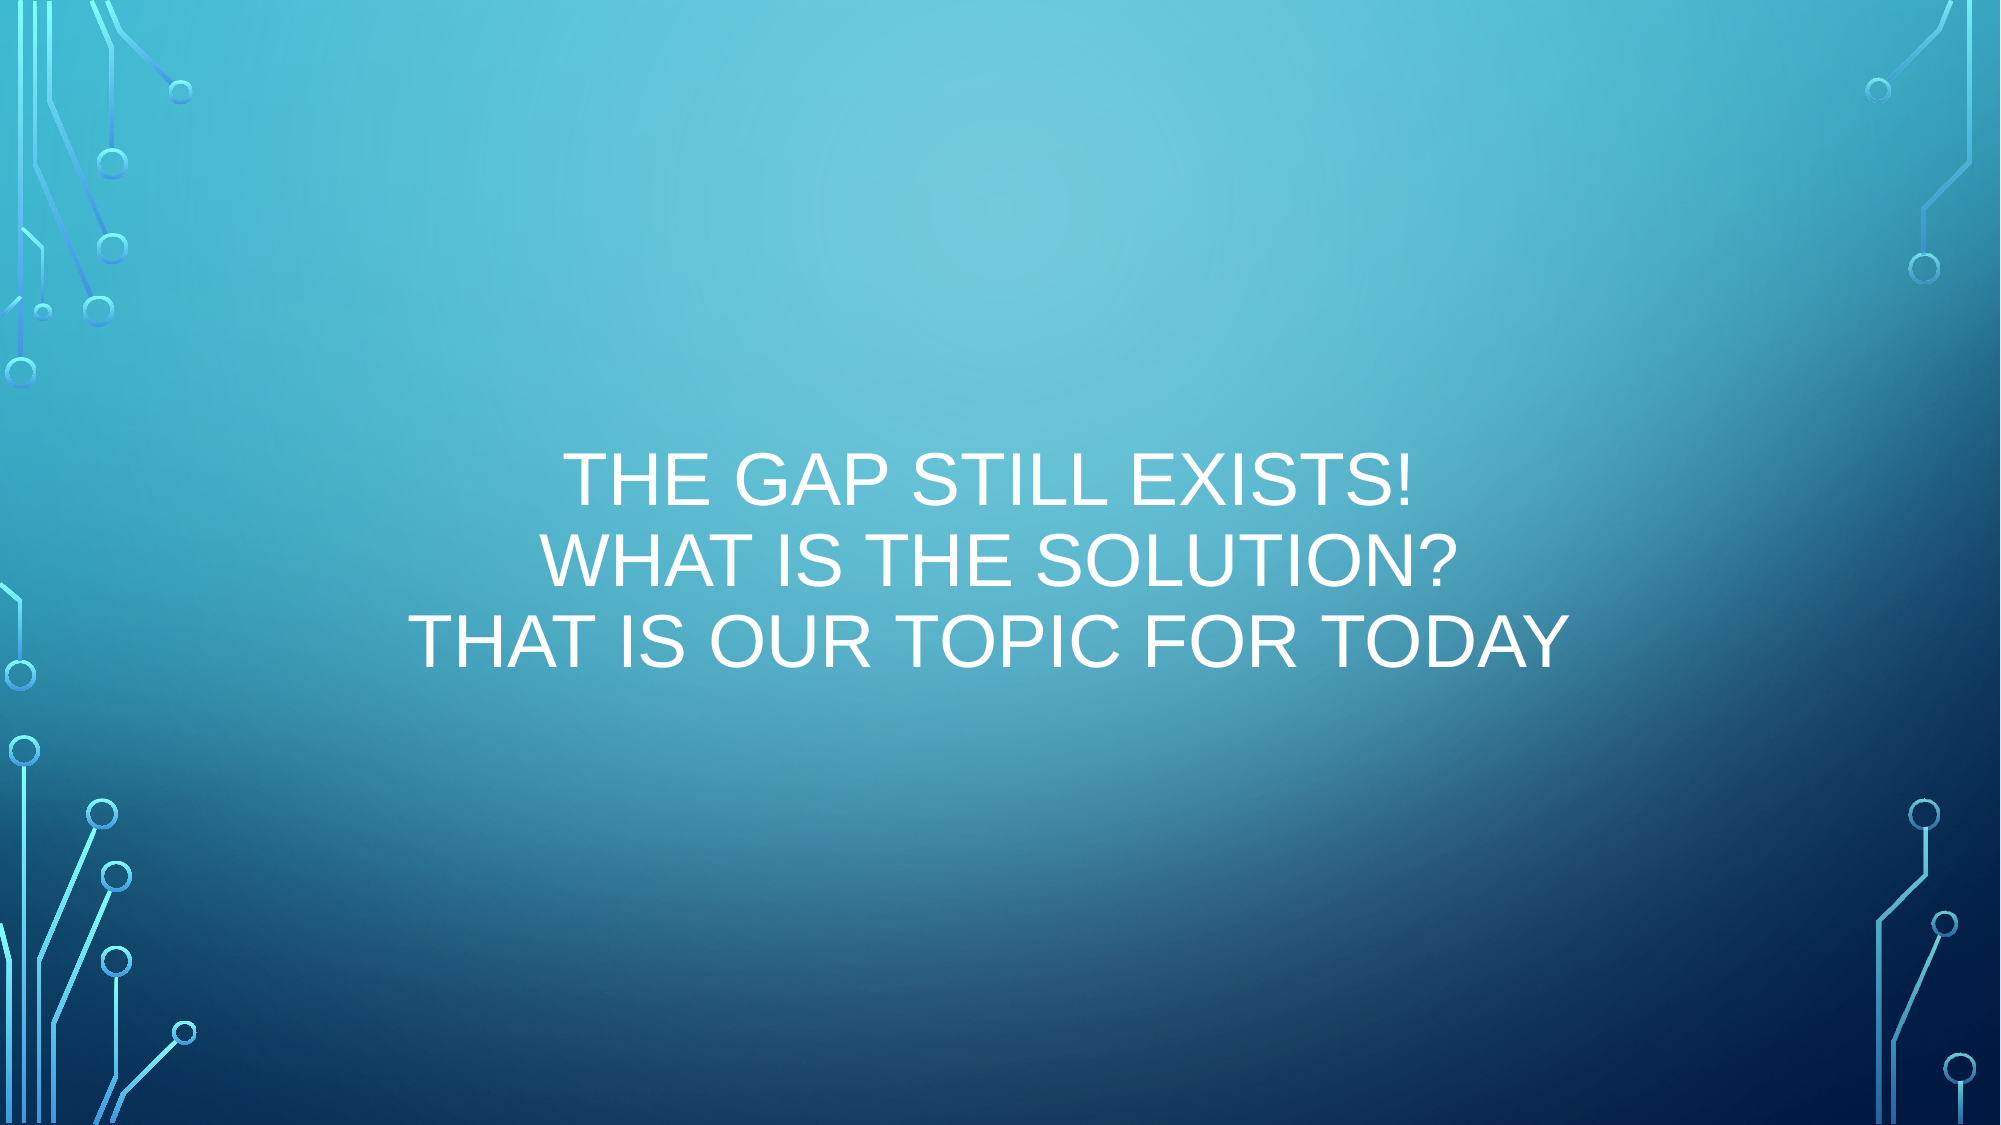

# The GAP STILL EXISTS! WHAT IS THE SOLUTION? THAT IS OUR TOPIC FOR TODAY